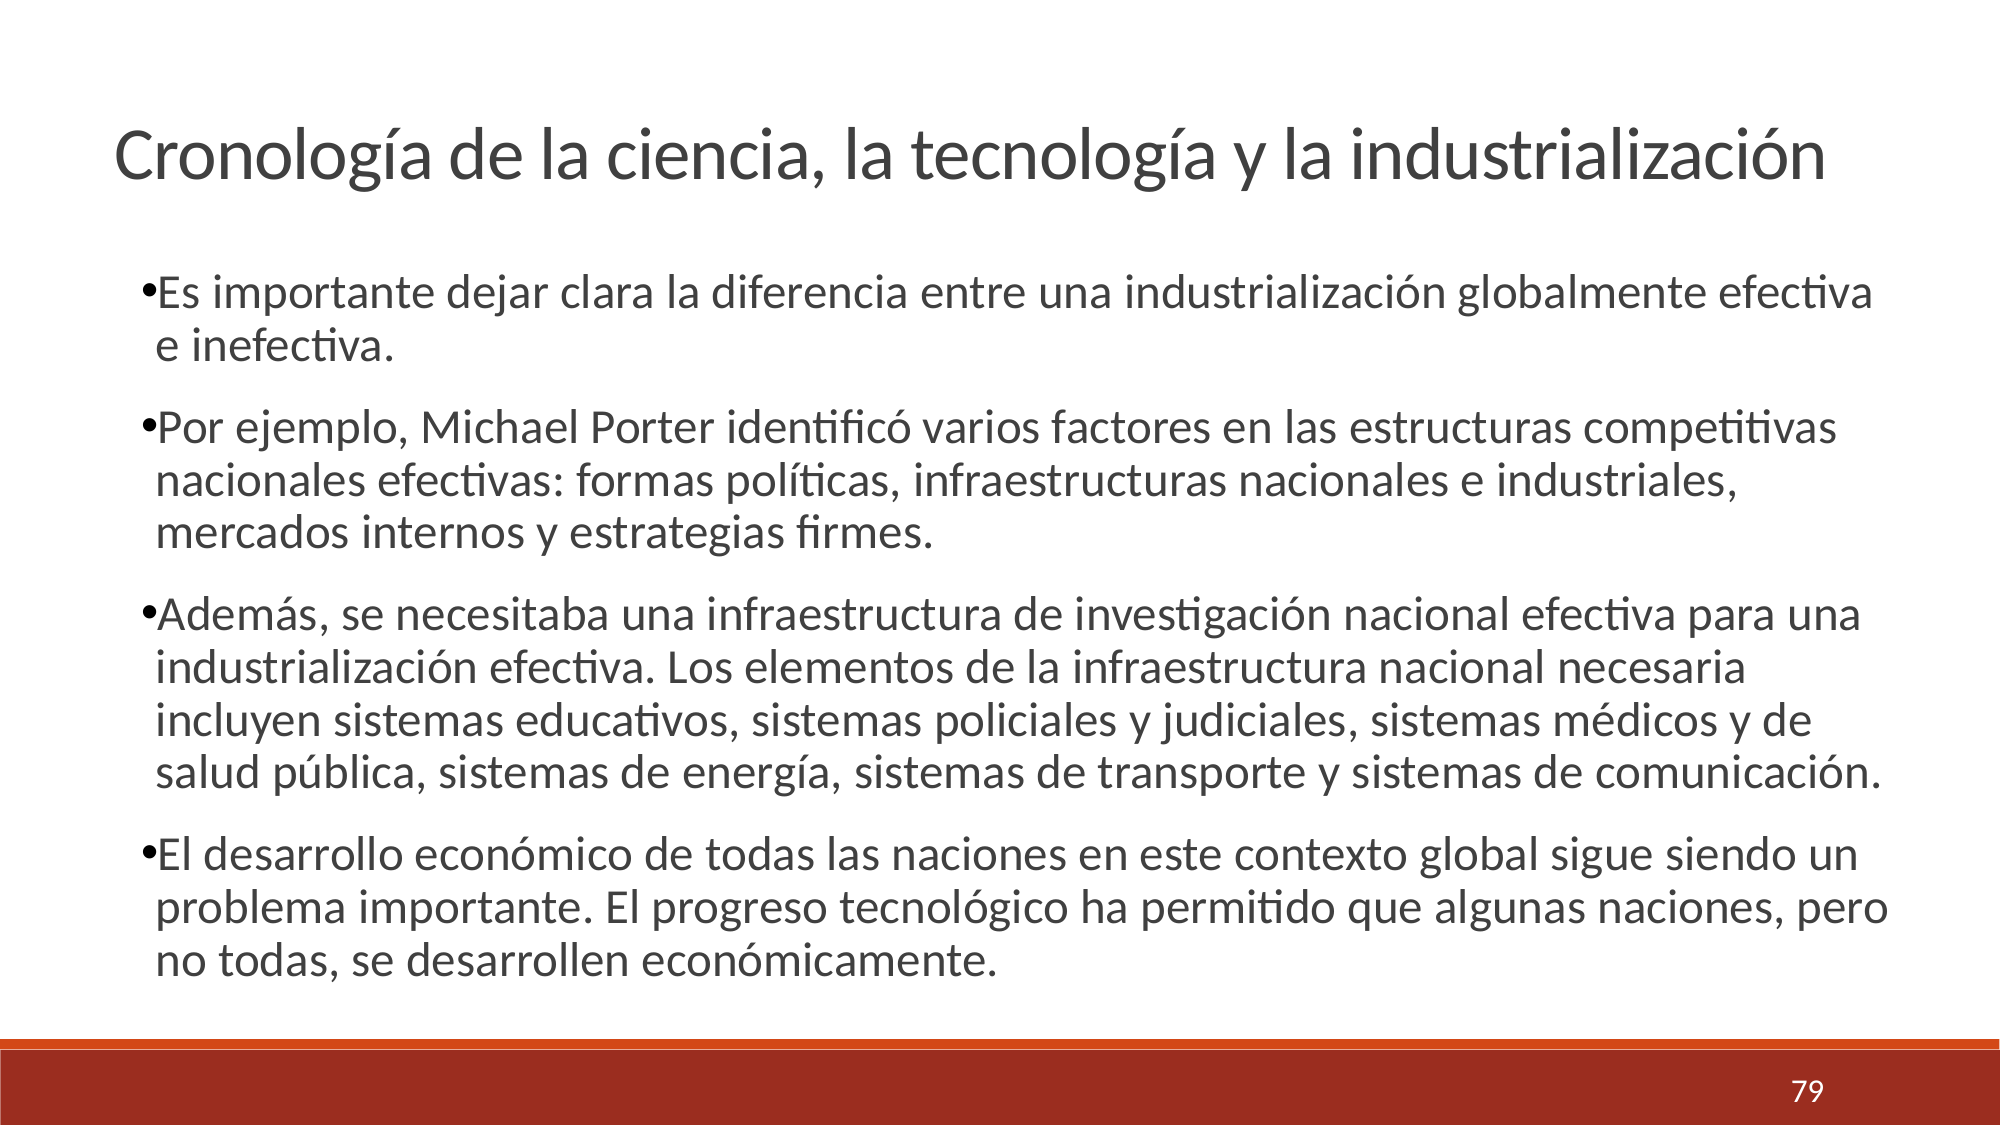

Cronología de la ciencia, la tecnología y la industrialización
Es importante dejar clara la diferencia entre una industrialización globalmente efectiva e inefectiva.
Por ejemplo, Michael Porter identificó varios factores en las estructuras competitivas nacionales efectivas: formas políticas, infraestructuras nacionales e industriales, mercados internos y estrategias firmes.
Además, se necesitaba una infraestructura de investigación nacional efectiva para una industrialización efectiva. Los elementos de la infraestructura nacional necesaria incluyen sistemas educativos, sistemas policiales y judiciales, sistemas médicos y de salud pública, sistemas de energía, sistemas de transporte y sistemas de comunicación.
El desarrollo económico de todas las naciones en este contexto global sigue siendo un problema importante. El progreso tecnológico ha permitido que algunas naciones, pero no todas, se desarrollen económicamente.
79